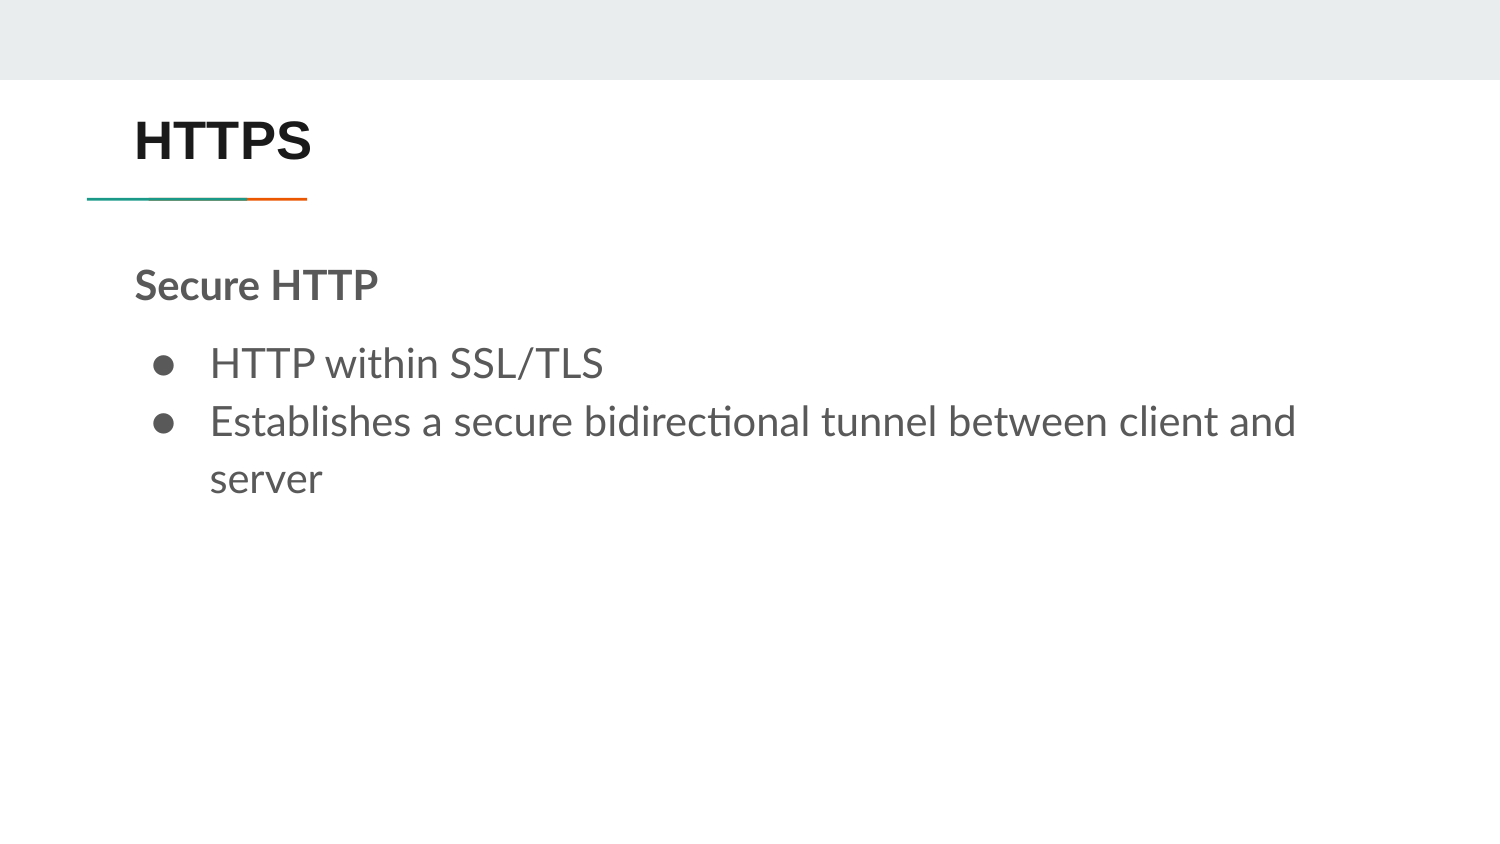

# HTTPS
Secure HTTP
HTTP within SSL/TLS
Establishes a secure bidirectional tunnel between client and server